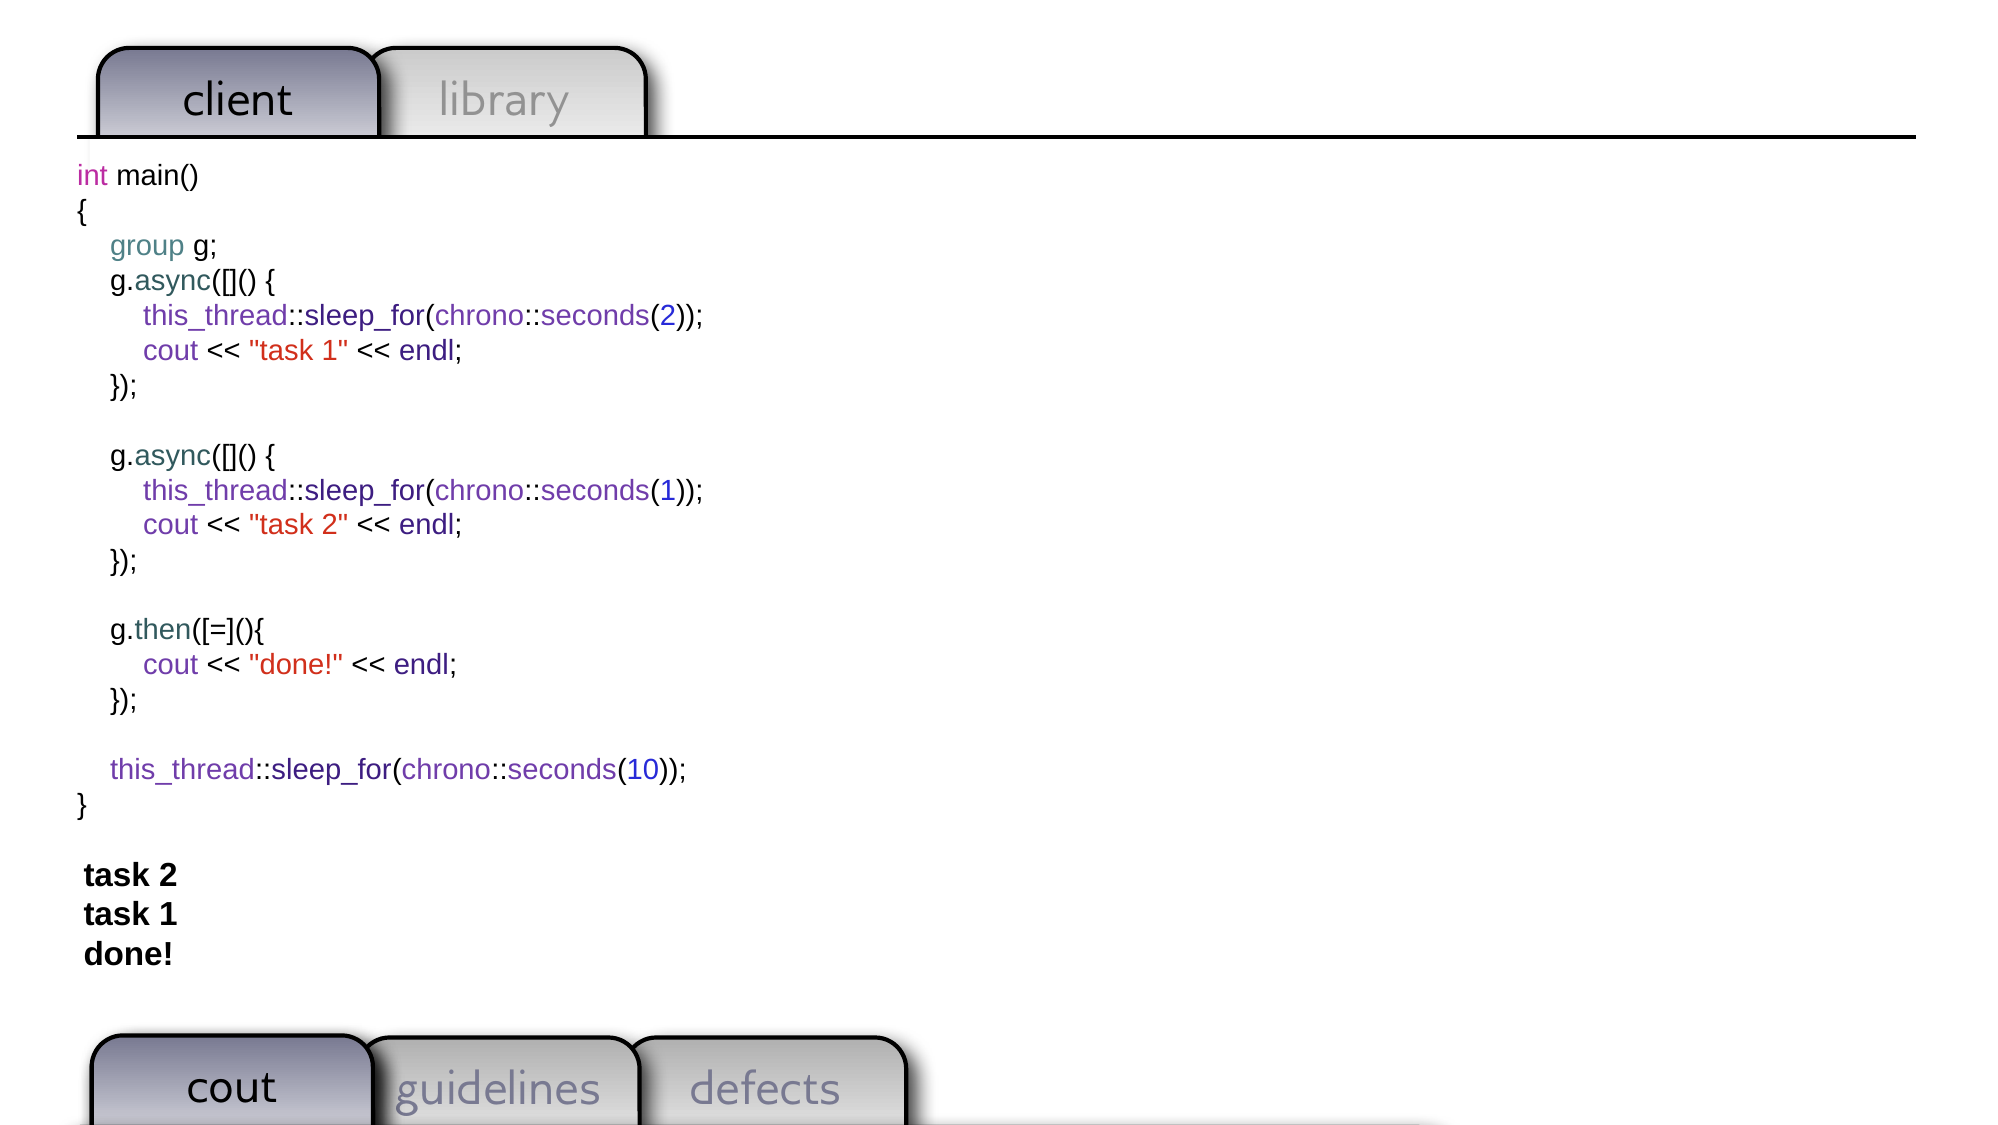

int main()
{
    group g;
    g.async([]() {
        this_thread::sleep_for(chrono::seconds(2));
        cout << "task 1" << endl;
    });

    g.async([]() {
        this_thread::sleep_for(chrono::seconds(1));
        cout << "task 2" << endl;
    });

    g.then([=](){
        cout << "done!" << endl;
    });

    this_thread::sleep_for(chrono::seconds(10));
}
task 2
task 1
done!
cout